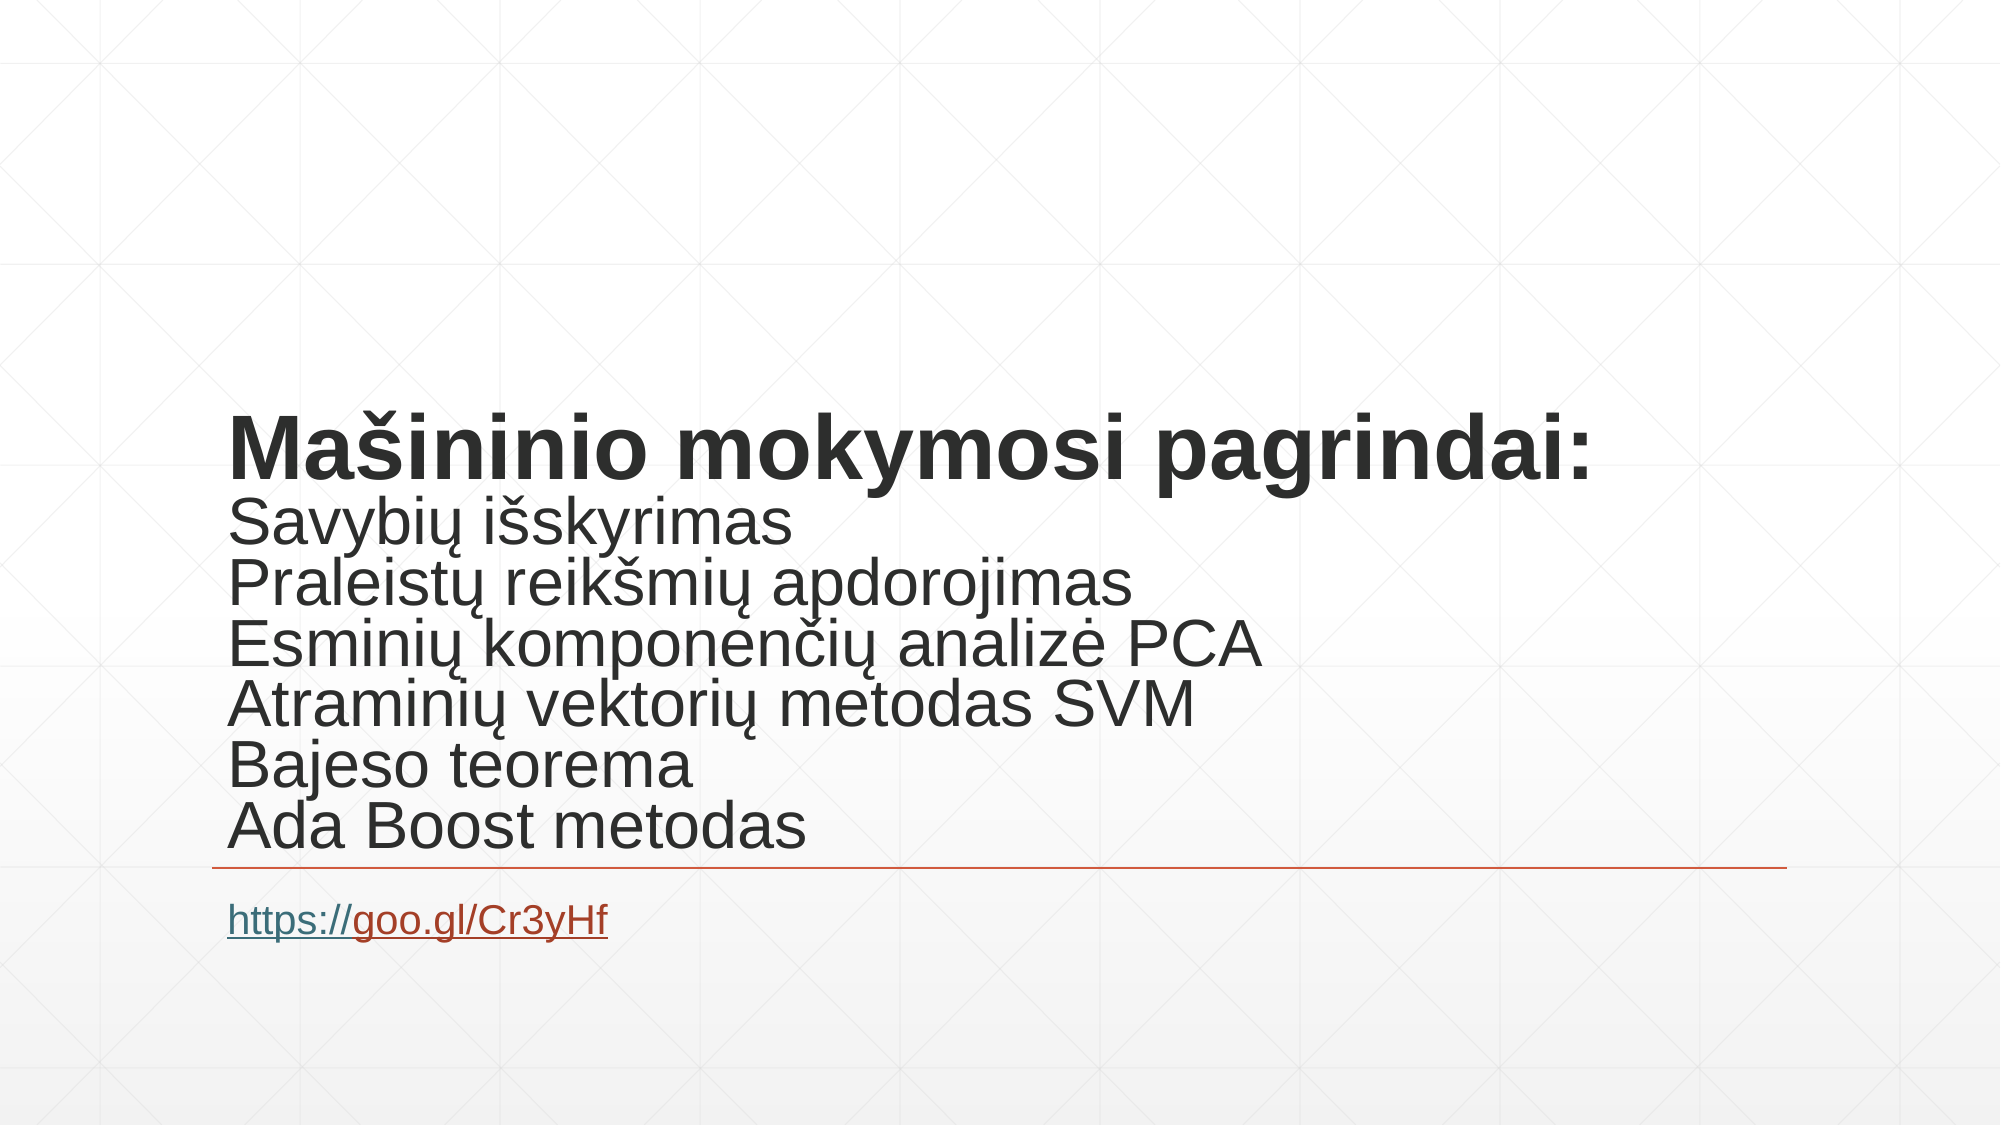

# Mašininio mokymosi pagrindai: Savybių išskyrimas Praleistų reikšmių apdorojimas Esminių komponenčių analizė PCA Atraminių vektorių metodas SVM Bajeso teorema Ada Boost metodas
https://goo.gl/Cr3yHf